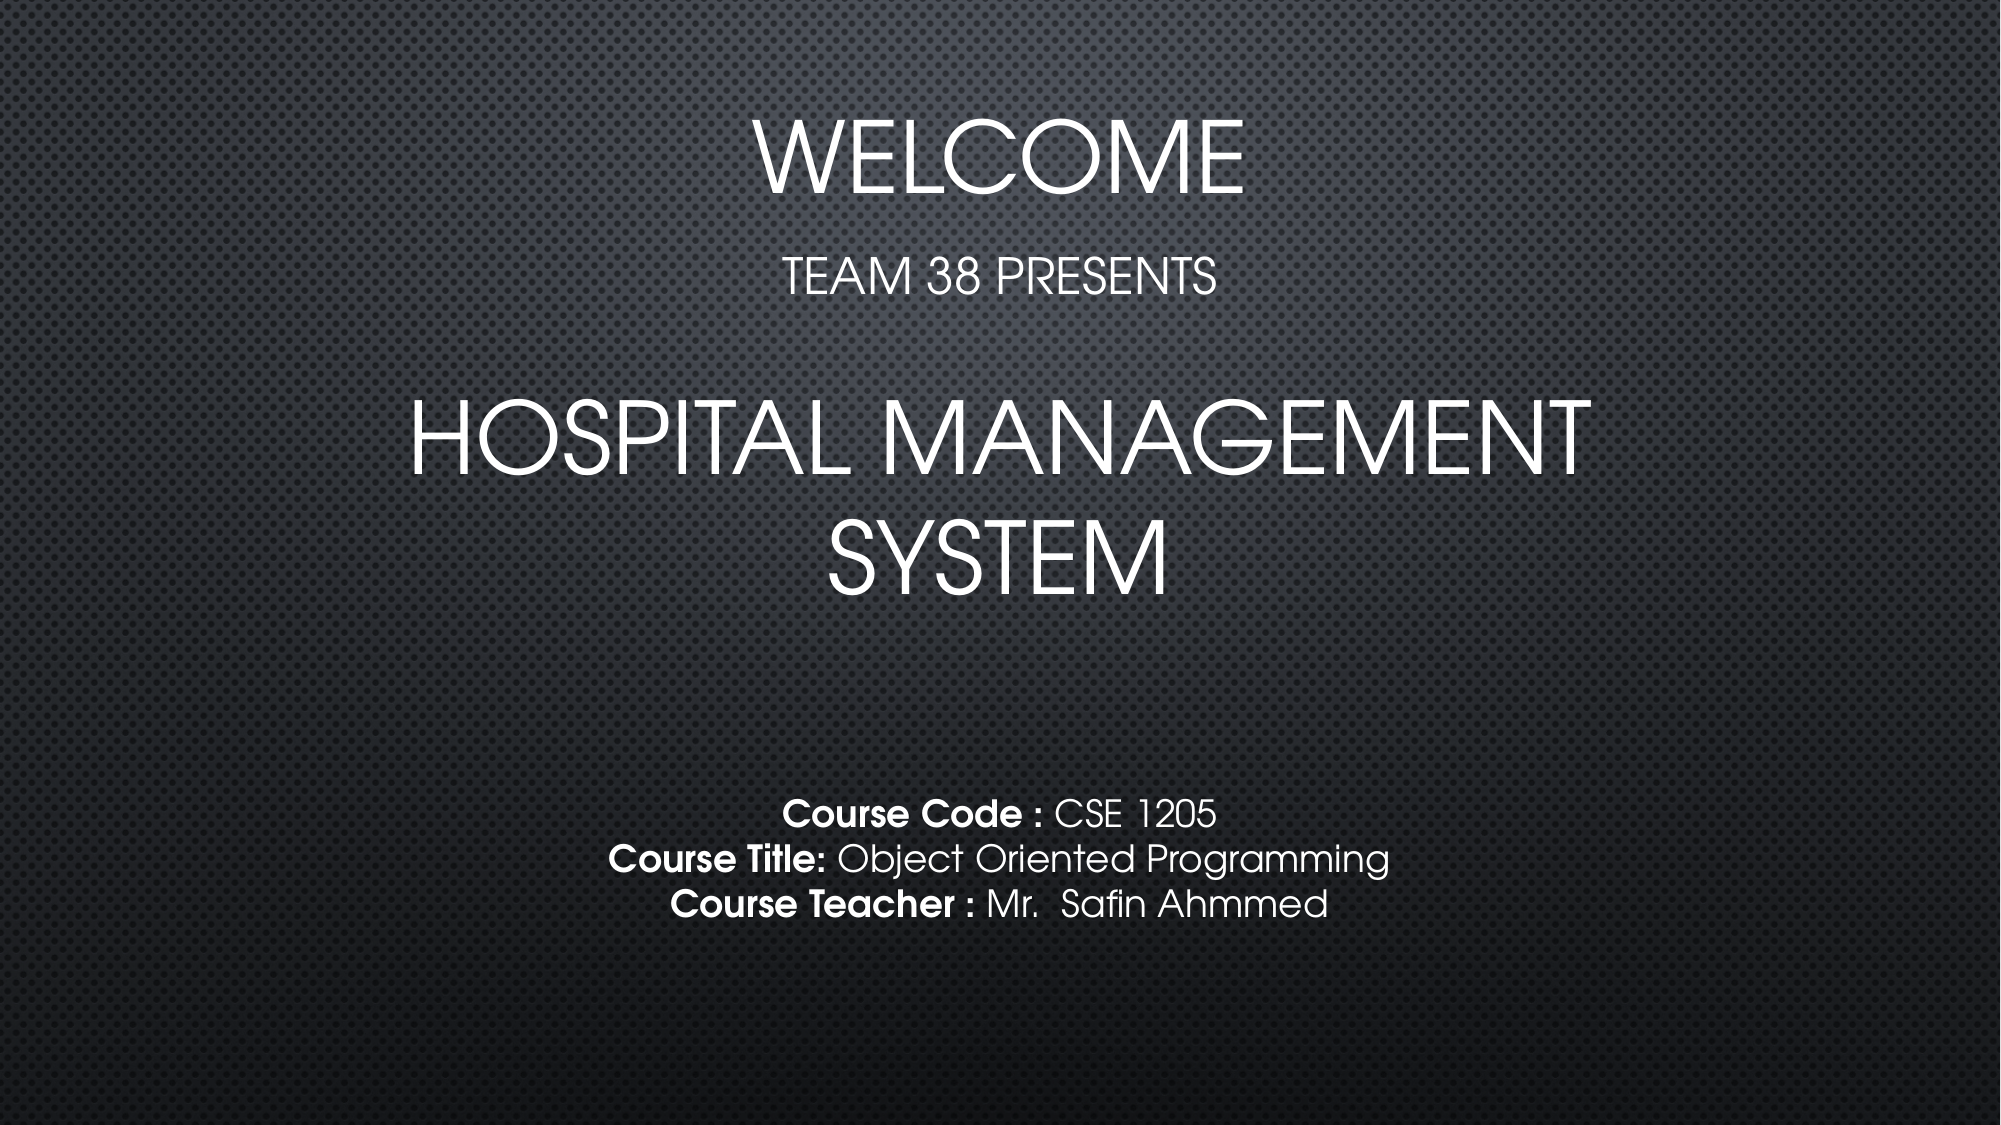

Welcome
Team 38 Presents
# Hospital Management System
Course Code : CSE 1205
Course Title: Object Oriented Programming
Course Teacher : Mr.  Safin Ahmmed